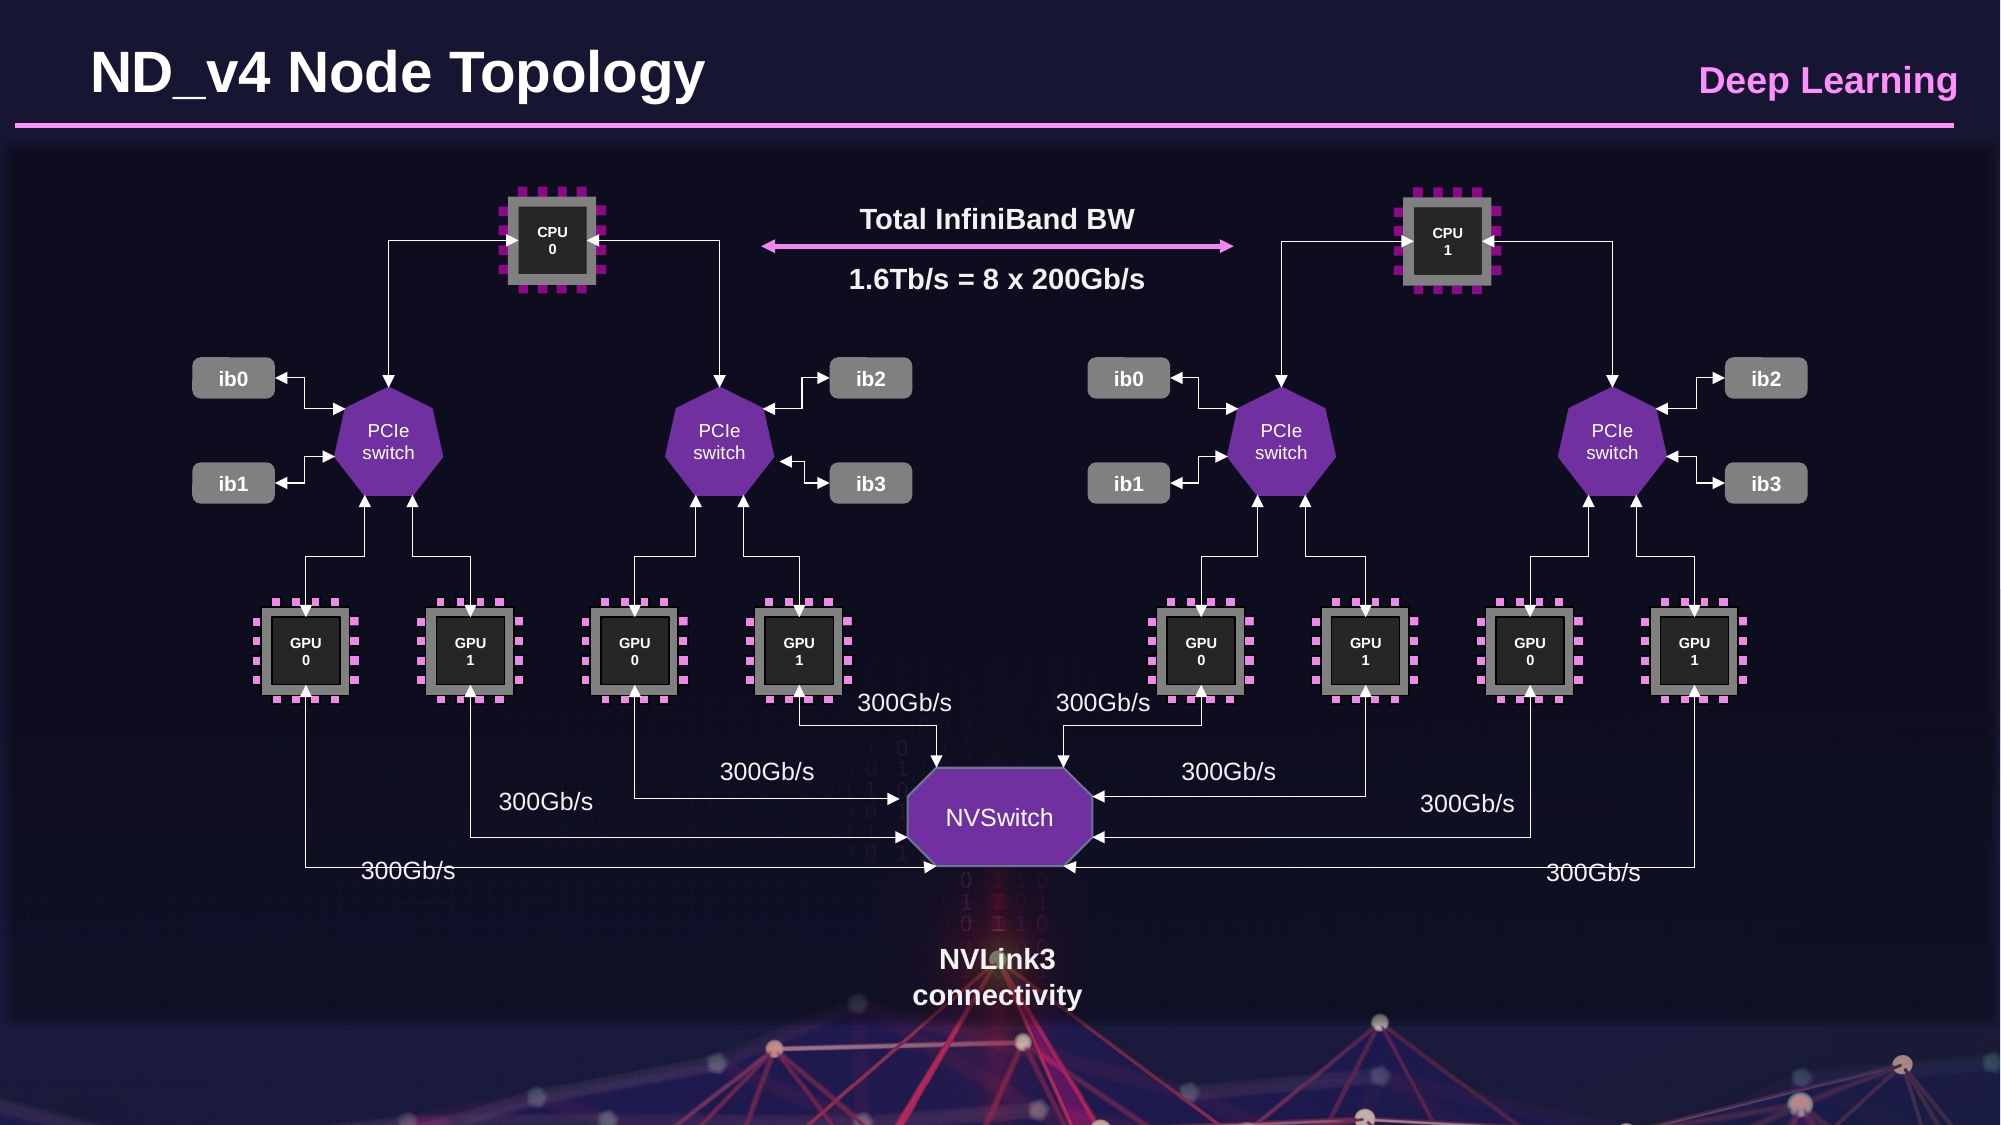

# ND_v4 Node Topology

Total InfiniBand BW
1.6Tb/s = 8 x 200Gb/s
CPU 0
CPU 1
ib0
ib2
ib0
ib2
PCIe switch
PCIe switch
PCIe switch
PCIe switch
ib1
ib3
ib1
ib3

GPU 0

GPU 1

GPU 0

GPU 1

GPU 0

GPU 1

GPU 0

GPU 1
300Gb/s
300Gb/s
300Gb/s
300Gb/s
NVSwitch
300Gb/s
300Gb/s
300Gb/s
300Gb/s
NVLink3 connectivity